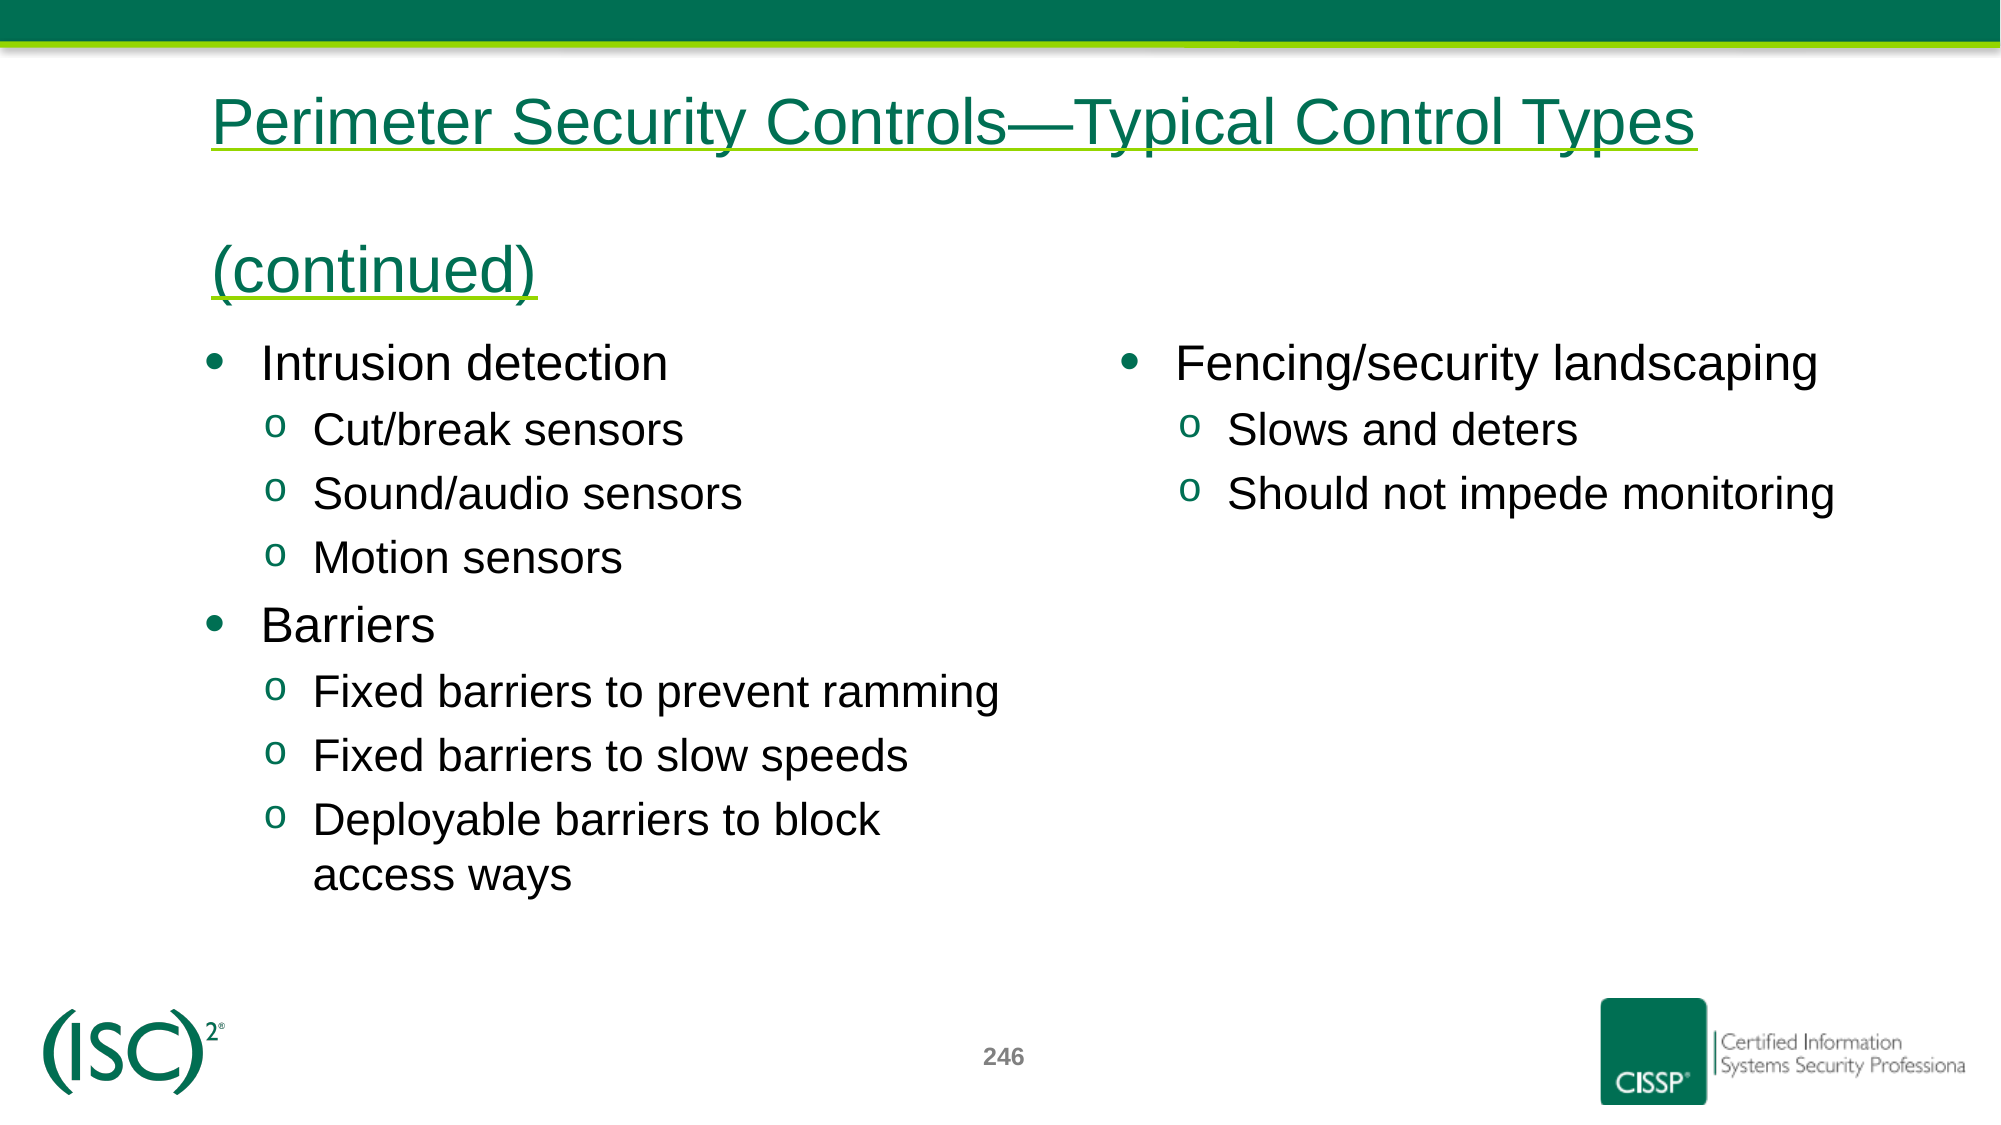

# Perimeter Security Controls—Typical Control Types (continued)
Intrusion detection
Cut/break sensors
Sound/audio sensors
Motion sensors
Barriers
Fixed barriers to prevent ramming
Fixed barriers to slow speeds
Deployable barriers to block
access ways
Fencing/security landscaping
Slows and deters
Should not impede monitoring